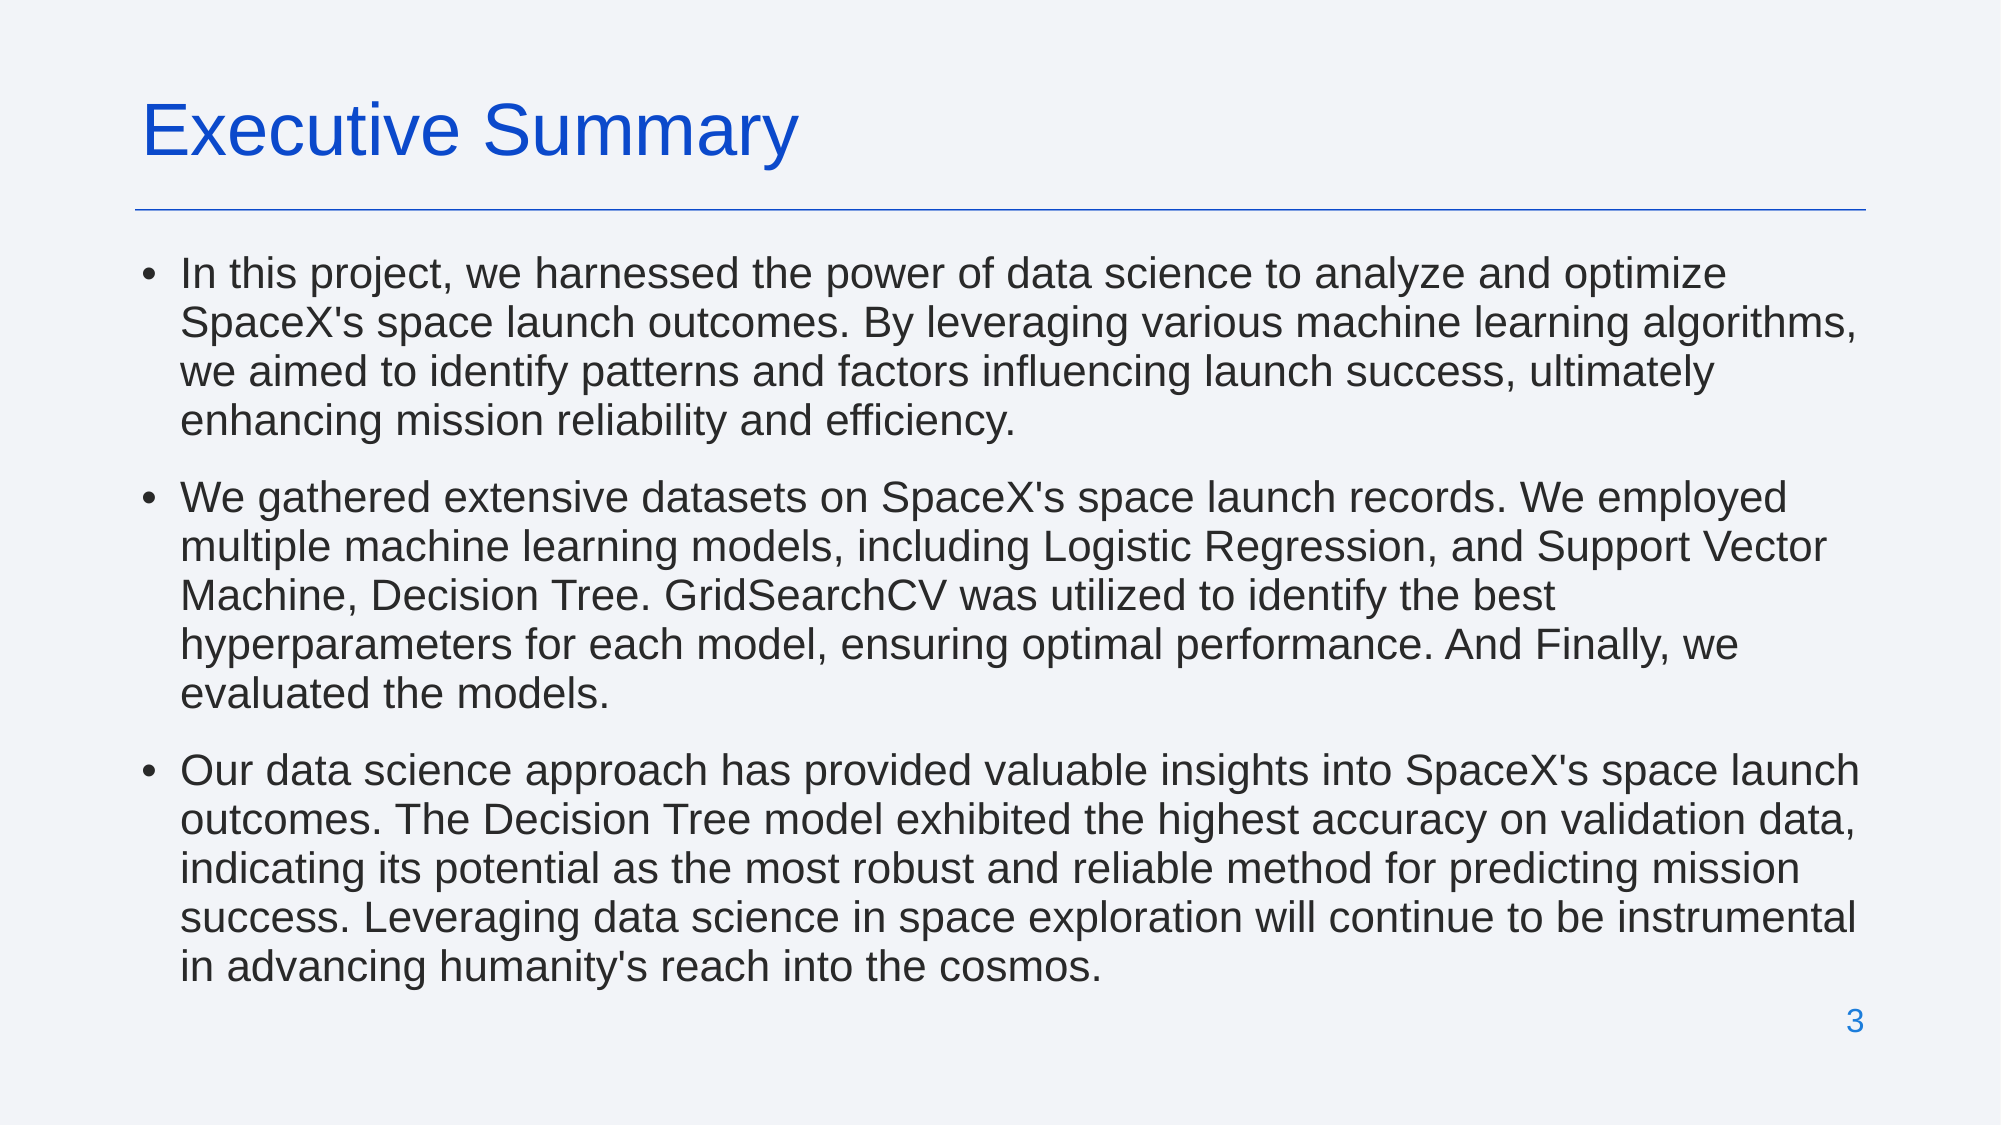

Executive Summary
In this project, we harnessed the power of data science to analyze and optimize SpaceX's space launch outcomes. By leveraging various machine learning algorithms, we aimed to identify patterns and factors influencing launch success, ultimately enhancing mission reliability and efficiency.
We gathered extensive datasets on SpaceX's space launch records. We employed multiple machine learning models, including Logistic Regression, and Support Vector Machine, Decision Tree. GridSearchCV was utilized to identify the best hyperparameters for each model, ensuring optimal performance. And Finally, we evaluated the models.
Our data science approach has provided valuable insights into SpaceX's space launch outcomes. The Decision Tree model exhibited the highest accuracy on validation data, indicating its potential as the most robust and reliable method for predicting mission success. Leveraging data science in space exploration will continue to be instrumental in advancing humanity's reach into the cosmos.
3